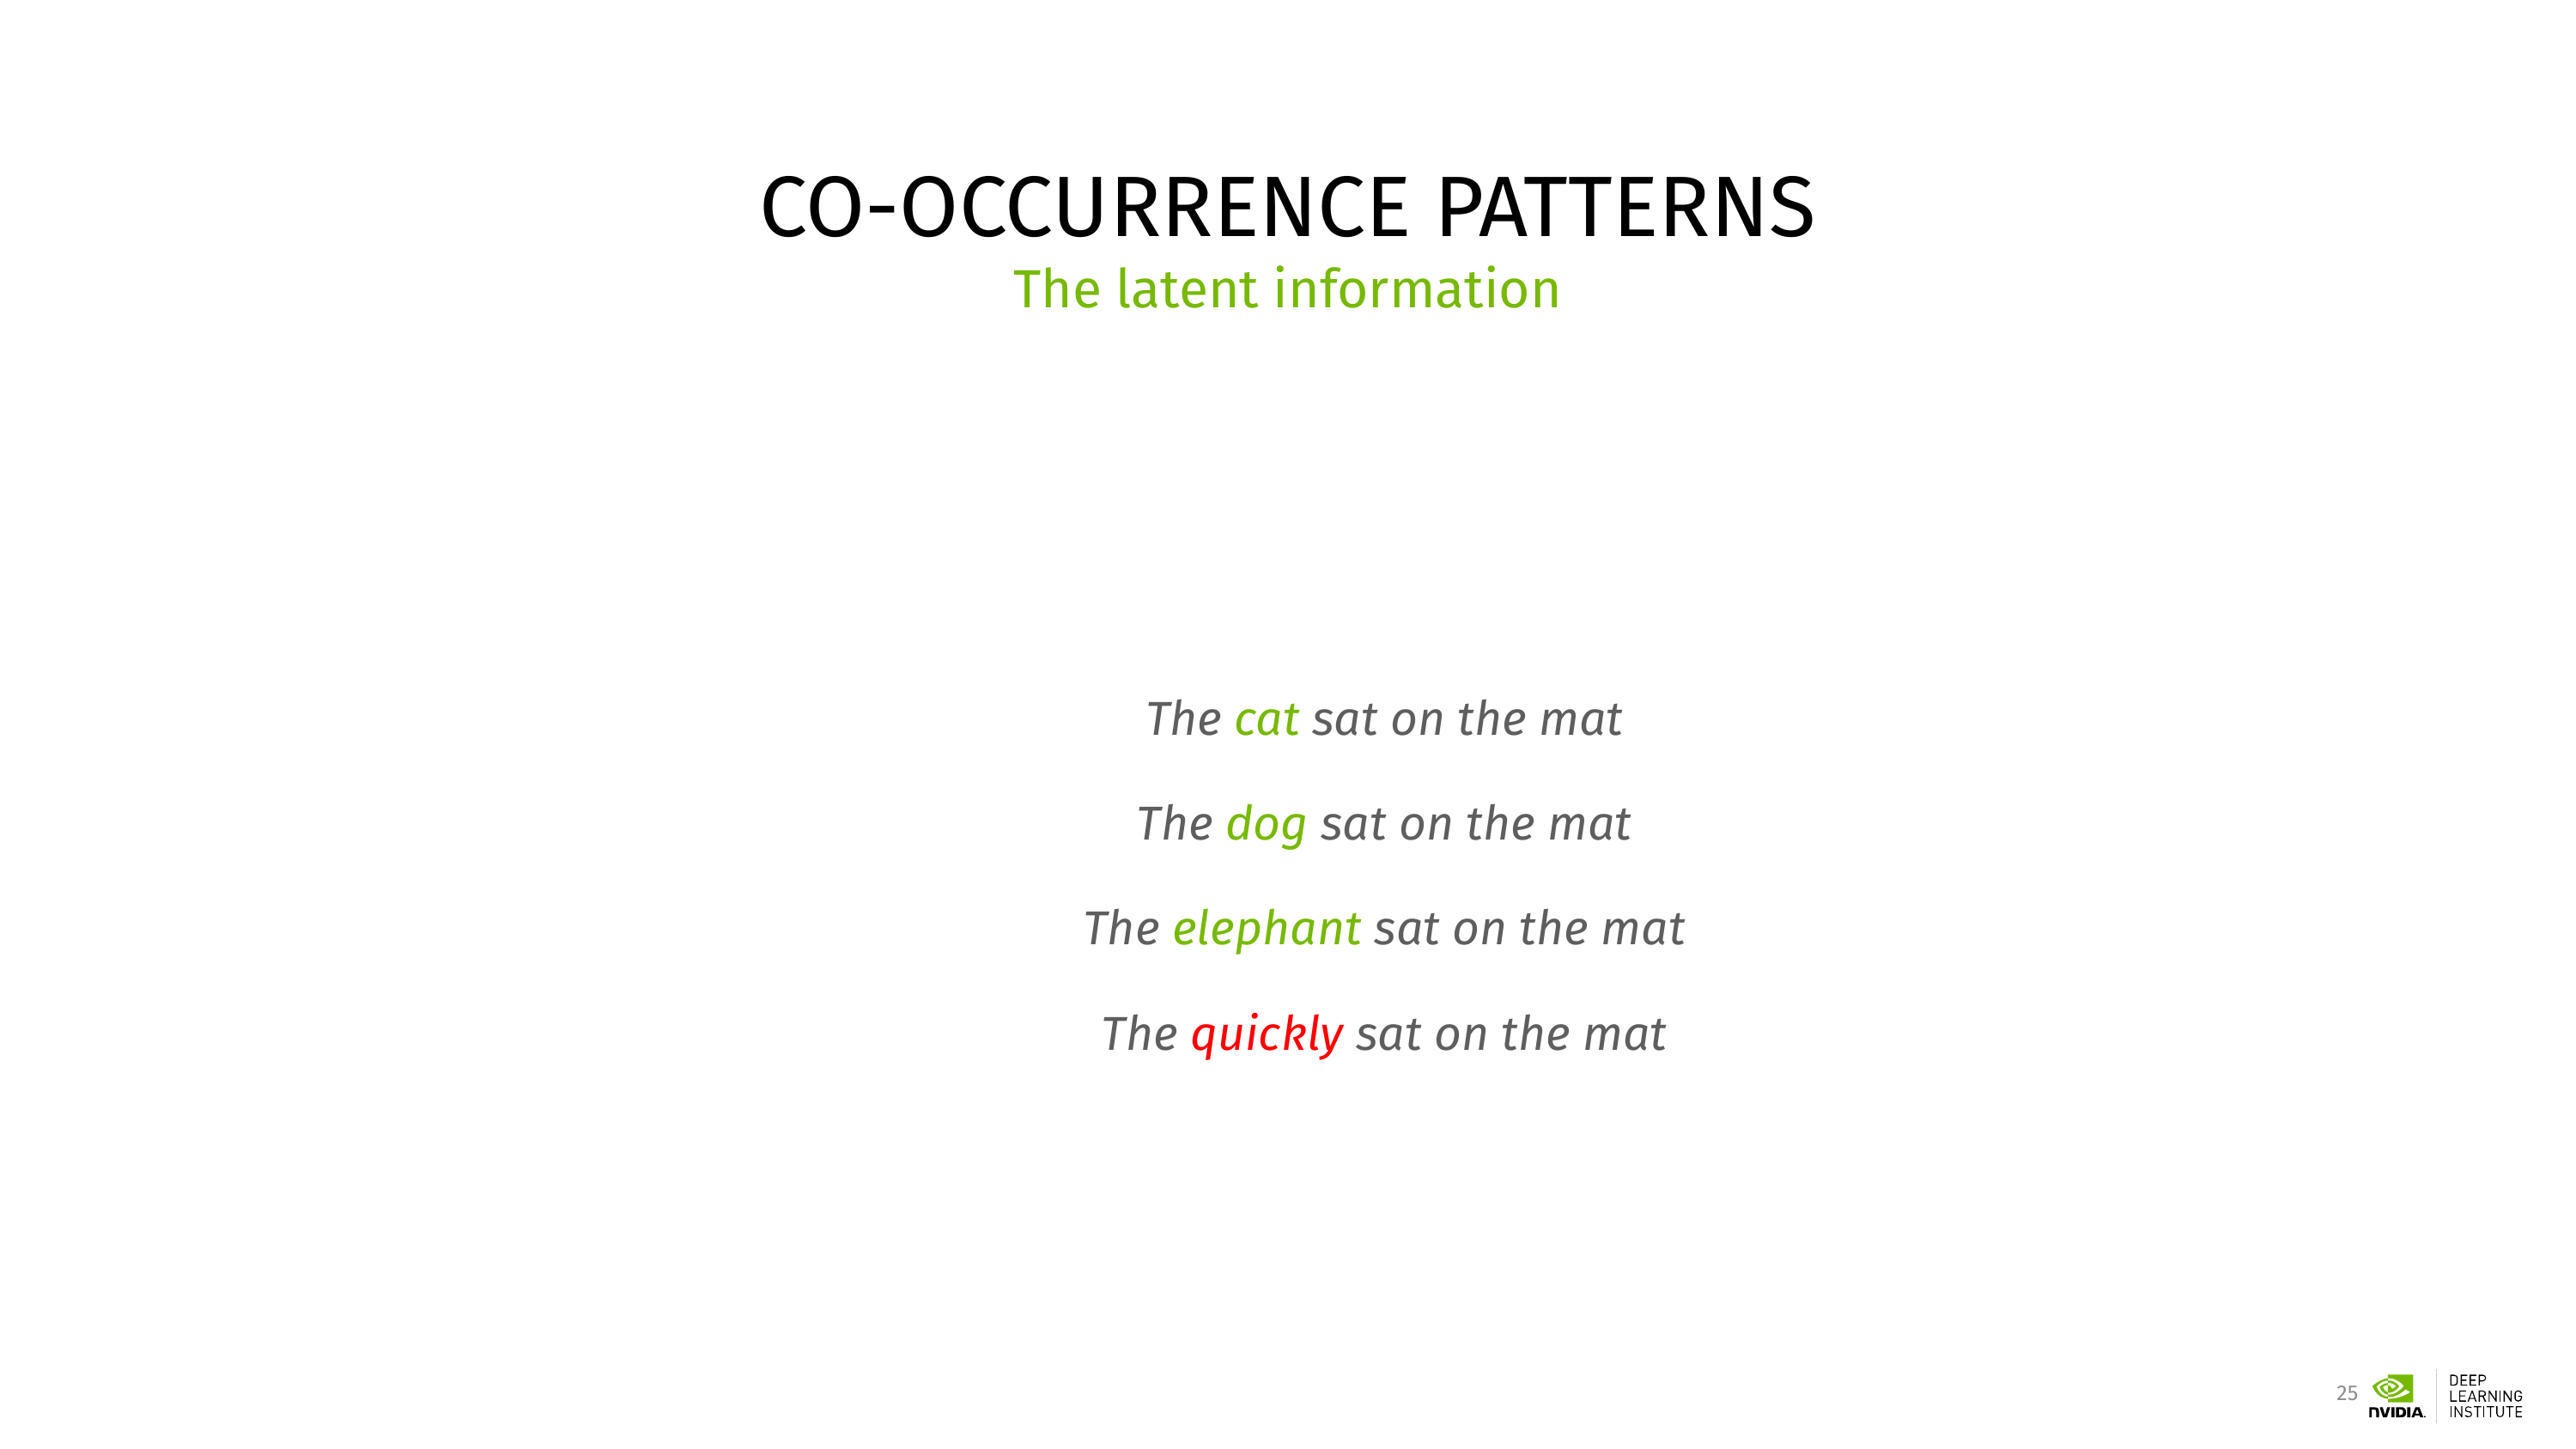

# Co-occurrence patterns
The latent information
The cat sat on the mat
The dog sat on the mat
The elephant sat on the mat
The quickly sat on the mat